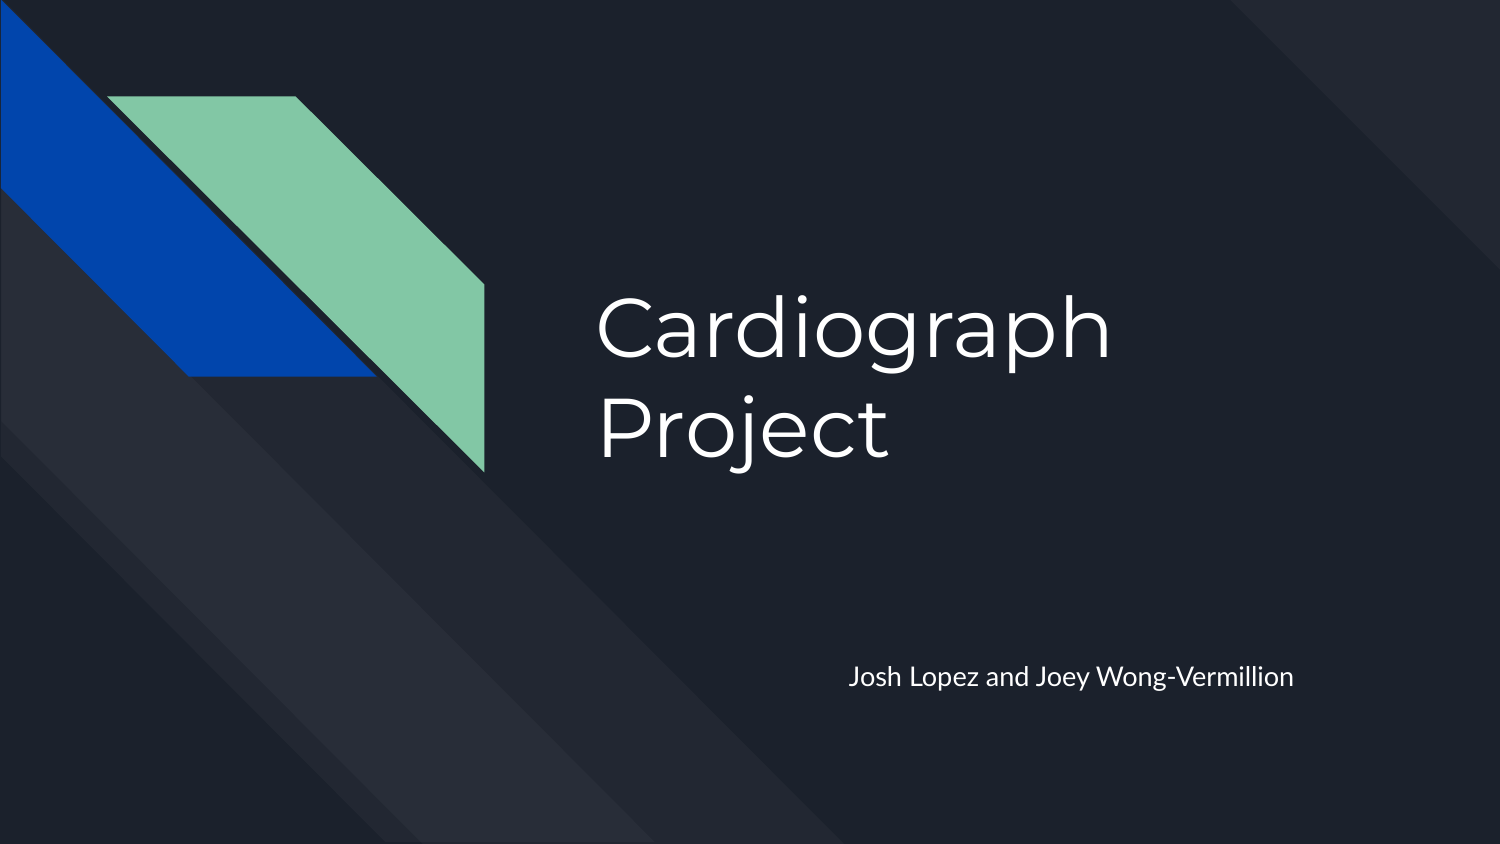

# Cardiograph Project
Josh Lopez and Joey Wong-Vermillion